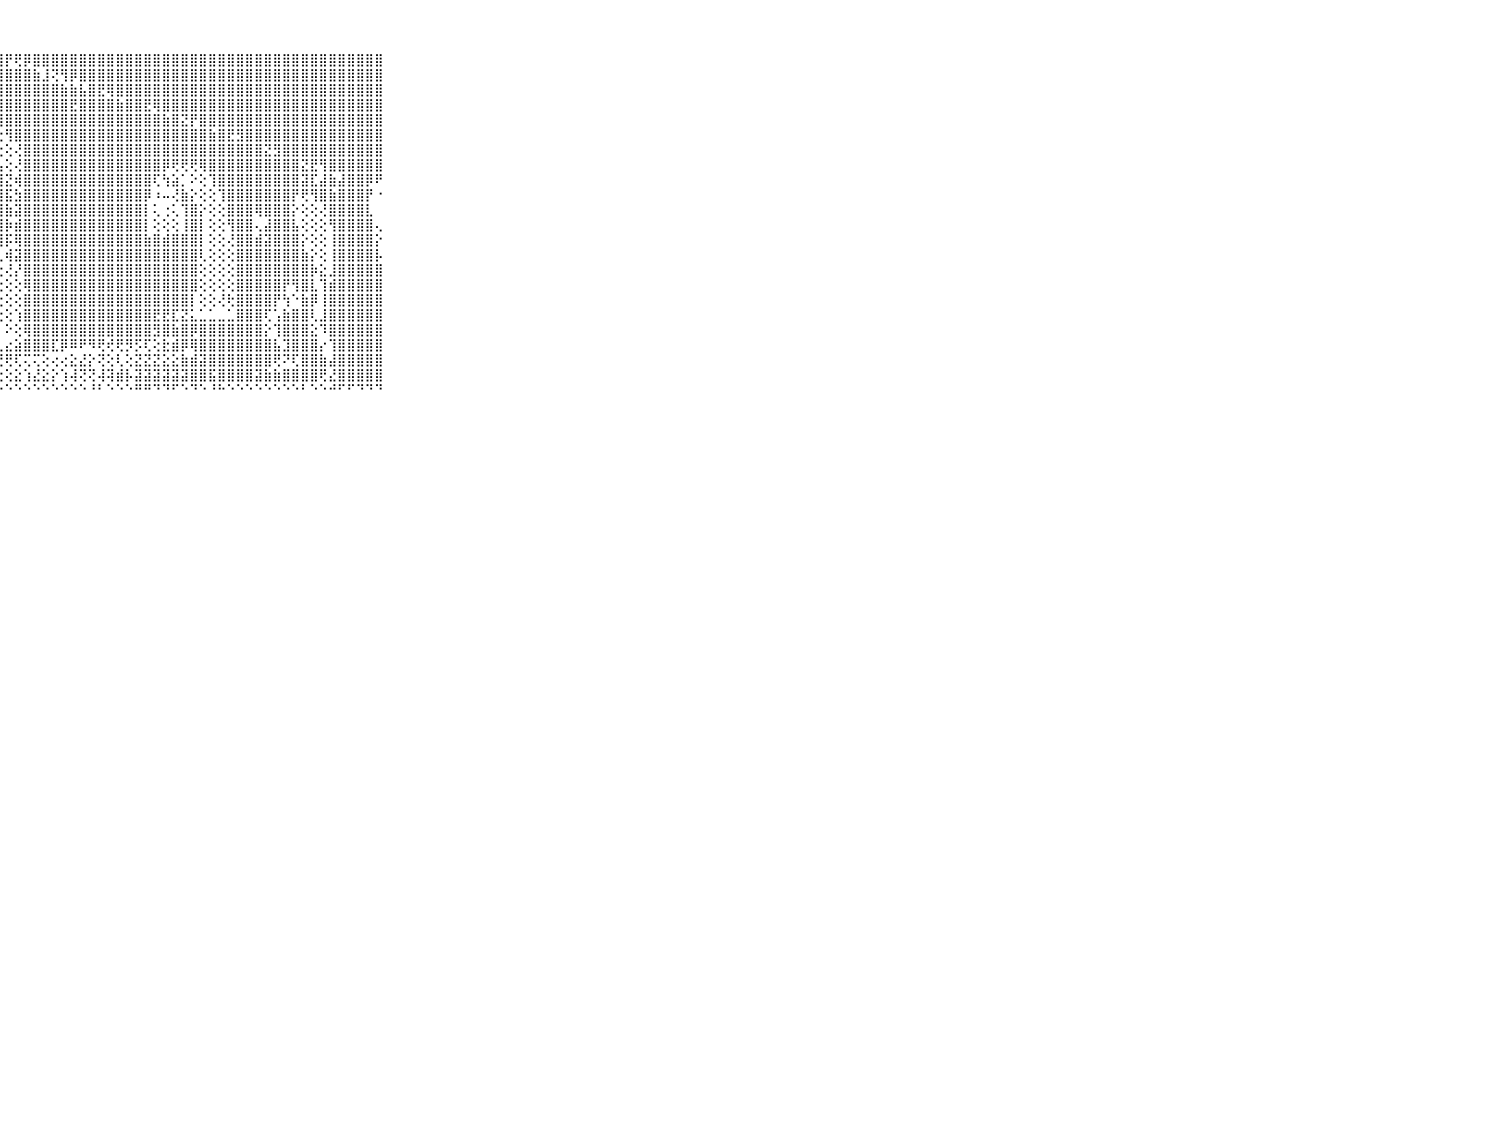

⠀⠀⠀⠀⠀⠀⠀⠀⠀⠀⠀⣿⣿⣿⣿⣿⣿⣿⣿⣿⣿⣿⣿⣿⣿⣿⣧⣽⡟⢟⡿⣿⣿⣿⣿⣿⣿⣿⣿⣿⣿⣿⣿⣿⣿⣿⣿⣿⣿⣿⣿⣿⣿⣿⣿⣿⣿⣿⣿⣿⣿⣿⣿⣿⣿⣿⣿⣿⣿⠀⠀⠀⠀⠀⠀⠀⠀⠀⠀⠀⠀
⠀⠀⠀⠀⠀⠀⠀⠀⠀⠀⠀⣿⣿⣿⣿⣿⣿⣿⣿⣿⣿⣿⣿⣿⣿⣿⣿⣿⣿⣿⣿⣷⣸⢝⢻⡿⣿⣿⣿⣿⣿⣿⣿⣿⣿⣿⣿⣿⣿⣿⣿⣿⣿⣿⣿⣿⣿⣿⣿⣿⣿⣿⣿⣿⣿⣿⣿⣿⣿⠀⠀⠀⠀⠀⠀⠀⠀⠀⠀⠀⠀
⠀⠀⠀⠀⠀⠀⠀⠀⠀⠀⠀⣿⣿⣿⣿⣿⣿⣿⣿⣿⣿⣿⣿⣿⣿⣿⣿⣿⣿⣿⣿⣿⣿⣿⣷⣷⣧⣿⣟⢿⣿⣿⣿⣿⣿⣿⣿⣿⣿⣿⣿⣿⣿⣿⣿⣿⣿⣿⣿⣿⣿⣿⣿⣿⣿⣿⣿⣿⣿⠀⠀⠀⠀⠀⠀⠀⠀⠀⠀⠀⠀
⠀⠀⠀⠀⠀⠀⠀⠀⠀⠀⠀⣿⣿⣿⣿⡿⢿⢟⢟⢟⢏⢝⢟⢟⢿⣿⣿⣿⣿⣿⣿⣿⣿⣿⣿⣟⣿⣿⣿⣿⣷⣿⣿⣟⢿⣿⣿⣿⣿⣿⣿⣿⣿⣿⣿⣿⣿⣿⣿⣿⣿⣿⣿⣿⣿⣿⣿⣿⣿⠀⠀⠀⠀⠀⠀⠀⠀⠀⠀⠀⠀
⠀⠀⠀⠀⠀⠀⠀⠀⠀⠀⠀⡿⠟⠝⠕⢕⢕⢕⢕⣕⡕⢕⢕⢕⢕⢜⢝⢿⣿⣿⣿⣿⣿⣿⣿⣿⣿⣿⣿⣿⣿⣿⣿⣿⣿⣷⣿⣝⡟⣿⣿⣿⣿⣿⣿⣿⣿⣿⣿⣿⣿⣿⣿⣿⣿⣿⣿⣿⣿⠀⠀⠀⠀⠀⠀⠀⠀⠀⠀⠀⠀
⠀⠀⠀⠀⠀⠀⠀⠀⠀⠀⠀⢀⠀⠀⠀⠄⠀⠁⠁⠑⠘⠟⢷⣵⡕⢕⢕⢕⢻⣿⣿⣿⣿⣿⣿⣿⣿⣿⣿⣿⣿⣿⣿⣿⣿⣿⣿⣿⣿⣿⣷⣿⣟⣻⣿⣿⣿⣿⣿⣿⣿⣿⣿⣿⣿⣿⣿⣿⣿⠀⠀⠀⠀⠀⠀⠀⠀⠀⠀⠀⠀
⠀⠀⠀⠀⠀⠀⠀⠀⠀⠀⠀⠉⠙⠓⠖⠲⠄⠀⠀⠀⠀⠀⠀⠙⢿⣧⡕⢕⢕⢜⣿⣿⣿⣿⣿⣿⣿⣿⣿⣿⣿⣿⣿⣿⣿⣿⣿⣿⣿⣿⣿⣿⣿⣿⣿⣿⣝⣻⣿⣿⣿⣿⣿⣿⣿⣿⣿⣿⣿⠀⠀⠀⠀⠀⠀⠀⠀⠀⠀⠀⠀
⠀⠀⠀⠀⠀⠀⠀⠀⠀⠀⠀⠀⠁⠐⠀⠀⢀⢄⢐⢅⠀⠄⢀⠀⠘⢻⣿⣧⢕⢜⣿⣿⣿⣿⣿⣿⣿⣿⣿⣿⣿⣿⣿⣿⣿⡿⢟⢟⢟⢿⣿⣿⣿⣿⣿⣿⣿⣿⣿⣿⣝⣟⢻⣿⣿⣿⣿⣿⣿⠀⠀⠀⠀⠀⠀⠀⠀⠀⠀⠀⠀
⠀⠀⠀⠀⠀⠀⠀⠀⠀⠀⠀⢔⢕⢕⢅⢕⢔⢔⢀⢀⢀⢀⢀⠀⠀⢜⣿⣿⣝⢾⣿⣿⣿⣿⣿⣿⣿⣿⣿⣿⣿⣿⣿⣿⢏⢳⣵⡁⠕⢕⢹⣿⣿⣿⣿⣿⣿⣿⣿⣿⣽⣏⣼⣷⣼⣿⣿⡿⠟⠀⠀⠀⠀⠀⠀⠀⠀⠀⠀⠀⠀
⠀⠀⠀⠀⠀⠀⠀⠀⠀⠀⠀⣿⣿⣷⣷⣧⣵⣕⣕⢕⢕⢕⢕⢕⢄⢔⢹⣿⣯⣳⣿⣿⣿⣿⣿⣿⣿⣿⣿⣿⣿⣿⣿⡿⠰⠤⢜⣷⡕⢕⢕⢹⣿⣿⣿⣿⣿⣿⣿⡟⢟⢻⣿⣷⣿⣿⣿⡟⠐⠀⠀⠀⠀⠀⠀⠀⠀⠀⠀⠀⠀
⠀⠀⠀⠀⠀⠀⠀⠀⠀⠀⠀⣿⣿⣿⣿⣿⣿⣿⣿⣿⣷⣷⣵⣵⣕⡕⣾⣿⣷⣽⣿⣿⣿⣿⣿⣿⣿⣿⣿⣿⣿⣿⣿⡇⢅⢐⢅⢹⣿⡕⢕⢕⣿⣿⣿⢿⣿⣿⣿⡕⢕⢕⢜⣿⣿⣿⣿⣇⠀⠀⠀⠀⠀⠀⠀⠀⠀⠀⠀⠀⠀
⠀⠀⠀⠀⠀⠀⠀⠀⠀⠀⠀⣿⣿⣿⣿⣿⣿⣿⣿⣿⣿⣿⣿⣿⣿⣿⣿⣿⡷⣾⣿⣿⣿⣿⣿⣿⣿⣿⣿⣿⣿⣿⣿⡇⢕⢕⢕⢸⣿⡇⢕⢕⢻⣿⣿⢄⣼⣿⣿⣧⢕⢕⢕⢻⣿⣿⣿⣿⢄⠀⠀⠀⠀⠀⠀⠀⠀⠀⠀⠀⠀
⠀⠀⠀⠀⠀⠀⠀⠀⠀⠀⠀⣿⣿⣿⣿⣿⣿⣿⣿⣿⣿⣿⣿⣿⣿⣿⣿⣿⡯⢿⣿⣿⣿⣿⣿⣿⣿⣿⣿⣿⣿⣿⣿⣷⣿⣾⣿⣿⣿⡇⢕⢕⢜⣿⣿⣾⣽⣿⣿⣿⡕⢕⢕⢸⣿⣿⣿⣿⡕⠀⠀⠀⠀⠀⠀⠀⠀⠀⠀⠀⠀
⠀⠀⠀⠀⠀⠀⠀⠀⠀⠀⠀⣿⣿⣿⣿⣿⣿⣿⣿⣿⣿⣿⣿⣿⣿⣿⣿⢇⢾⣽⣿⣿⣿⣿⣿⣿⣿⣿⣿⣿⣿⣿⣿⣿⣿⣿⣿⣿⣿⢇⢕⢕⢕⣿⣿⣿⣿⣿⣿⣿⣷⡕⢕⢸⣿⣿⣿⣿⡧⠀⠀⠀⠀⠀⠀⠀⠀⠀⠀⠀⠀
⠀⠀⠀⠀⠀⠀⠀⠀⠀⠀⠀⣿⣿⣿⣿⣿⣿⣿⣿⣿⣿⣿⣿⣿⣿⣿⣿⢕⢜⡜⣿⣿⣿⣿⣿⣿⣿⣿⣿⣿⣿⣿⣿⣿⣿⣿⣿⣿⣿⢕⢕⢕⢕⣿⣿⣿⣿⣿⣿⣿⣿⡷⣕⣸⣿⣿⣿⣿⣿⠀⠀⠀⠀⠀⠀⠀⠀⠀⠀⠀⠀
⠀⠀⠀⠀⠀⠀⠀⠀⠀⠀⠀⣿⣿⣿⣿⣿⣿⣿⣿⣿⣿⣿⣿⣿⣿⣿⣿⢕⢕⢕⢿⣿⣿⣿⣿⣿⣿⣿⣿⣿⣿⣿⣿⣿⣿⣿⣿⣿⣿⢕⢕⢕⢕⣿⣿⣿⣿⣿⡟⢻⣿⣇⢹⣾⣿⣿⣿⣿⣿⠀⠀⠀⠀⠀⠀⠀⠀⠀⠀⠀⠀
⠀⠀⠀⠀⠀⠀⠀⠀⠀⠀⠀⣿⣿⣿⣿⣿⣿⣿⣿⣿⣿⣿⣿⣿⣿⣿⣿⢕⢕⢕⣿⣿⣿⣿⣿⣿⣿⣿⣿⣿⣿⣿⣿⣿⣿⣿⣿⣿⡇⢕⢕⢜⢗⣿⣿⣿⣿⡟⢳⠑⣷⡿⢸⣿⣿⣿⣿⣿⣿⠀⠀⠀⠀⠀⠀⠀⠀⠀⠀⠀⠀
⠀⠀⠀⠀⠀⠀⠀⠀⠀⠀⠀⠘⣿⣿⣿⣿⣿⣿⣿⣿⣿⣿⣿⣿⣿⣿⡟⢕⢕⢱⣿⣿⣿⣿⣿⣿⣿⣿⣿⣿⣿⣿⣿⣿⣟⣟⣏⣝⣅⣁⣁⣀⣁⣿⣿⣿⢏⢡⣷⣿⣿⢇⣸⣿⣿⣿⣿⣿⣿⠀⠀⠀⠀⠀⠀⠀⠀⠀⠀⠀⠀
⠀⠀⠀⠀⠀⠀⠀⠀⠀⠀⠀⠀⠘⣿⣿⣿⣿⣿⣿⣿⣿⣿⣿⣿⢿⢿⢏⠅⠕⢕⢿⣿⣿⣿⣿⣿⣿⣿⣿⣿⣿⣿⣿⣿⣻⣿⣷⣿⡿⣿⣿⣿⣿⣿⣿⣿⡕⢹⣿⣿⣿⣕⠹⣿⣿⣿⣿⣿⣿⠀⠀⠀⠀⠀⠀⠀⠀⠀⠀⠀⠀
⠀⠀⠀⠀⠀⠀⠀⠀⠀⠀⠀⢤⣄⣅⣵⣕⣱⣵⣕⢱⣵⡵⢕⡕⢕⢕⣅⣄⣔⣵⣿⣿⣿⣏⡿⠿⠟⠻⢟⢞⢟⡻⡫⢏⢕⣗⣾⡿⢿⣿⣿⣿⣿⣿⣿⣿⣿⣧⣹⣿⣿⣿⡔⢹⣿⣿⣿⣿⣿⠀⠀⠀⠀⠀⠀⠀⠀⠀⠀⠀⠀
⠀⠀⠀⠀⠀⠀⠀⠀⠀⠀⠀⢱⢞⣯⣝⣫⣽⣵⣽⣷⣷⣷⣾⡿⢿⢿⢟⢛⢟⢏⢍⢍⢕⢔⢔⣕⣜⡕⢝⢕⢇⢕⣝⣝⣝⣕⣕⣷⣾⣽⣿⣿⣿⣿⣿⣿⣿⢟⠝⢏⣿⣿⣷⣼⣿⣿⣿⣿⣿⠀⠀⠀⠀⠀⠀⠀⠀⠀⠀⠀⠀
⠀⠀⠀⠀⠀⠀⠀⠀⠀⠀⠀⢿⠿⢻⢟⠟⢏⢝⢝⢹⡵⢵⢕⢕⢕⢕⢕⢕⢕⣕⢱⣜⣕⡕⢱⢼⢝⢝⢼⢽⣾⡧⣽⣽⣽⣽⣽⣽⣿⣿⣯⣿⣿⣿⣿⣽⣷⣷⣿⣿⣿⣿⢟⣜⣿⣿⣿⣿⣿⠀⠀⠀⠀⠀⠀⠀⠀⠀⠀⠀⠀
⠀⠀⠀⠀⠀⠀⠀⠀⠀⠀⠀⠀⠀⠀⠐⠐⠑⠑⠑⠑⠑⠑⠘⠃⠘⠓⠃⠑⠑⠑⠑⠑⠑⠑⠑⠑⠑⠘⠃⠑⠑⠑⠛⠛⠙⠙⠋⠑⠙⠑⠘⠓⠑⠑⠑⠑⠑⠑⠑⠑⠃⠑⠑⠚⠋⠋⠙⠙⠙⠀⠀⠀⠀⠀⠀⠀⠀⠀⠀⠀⠀